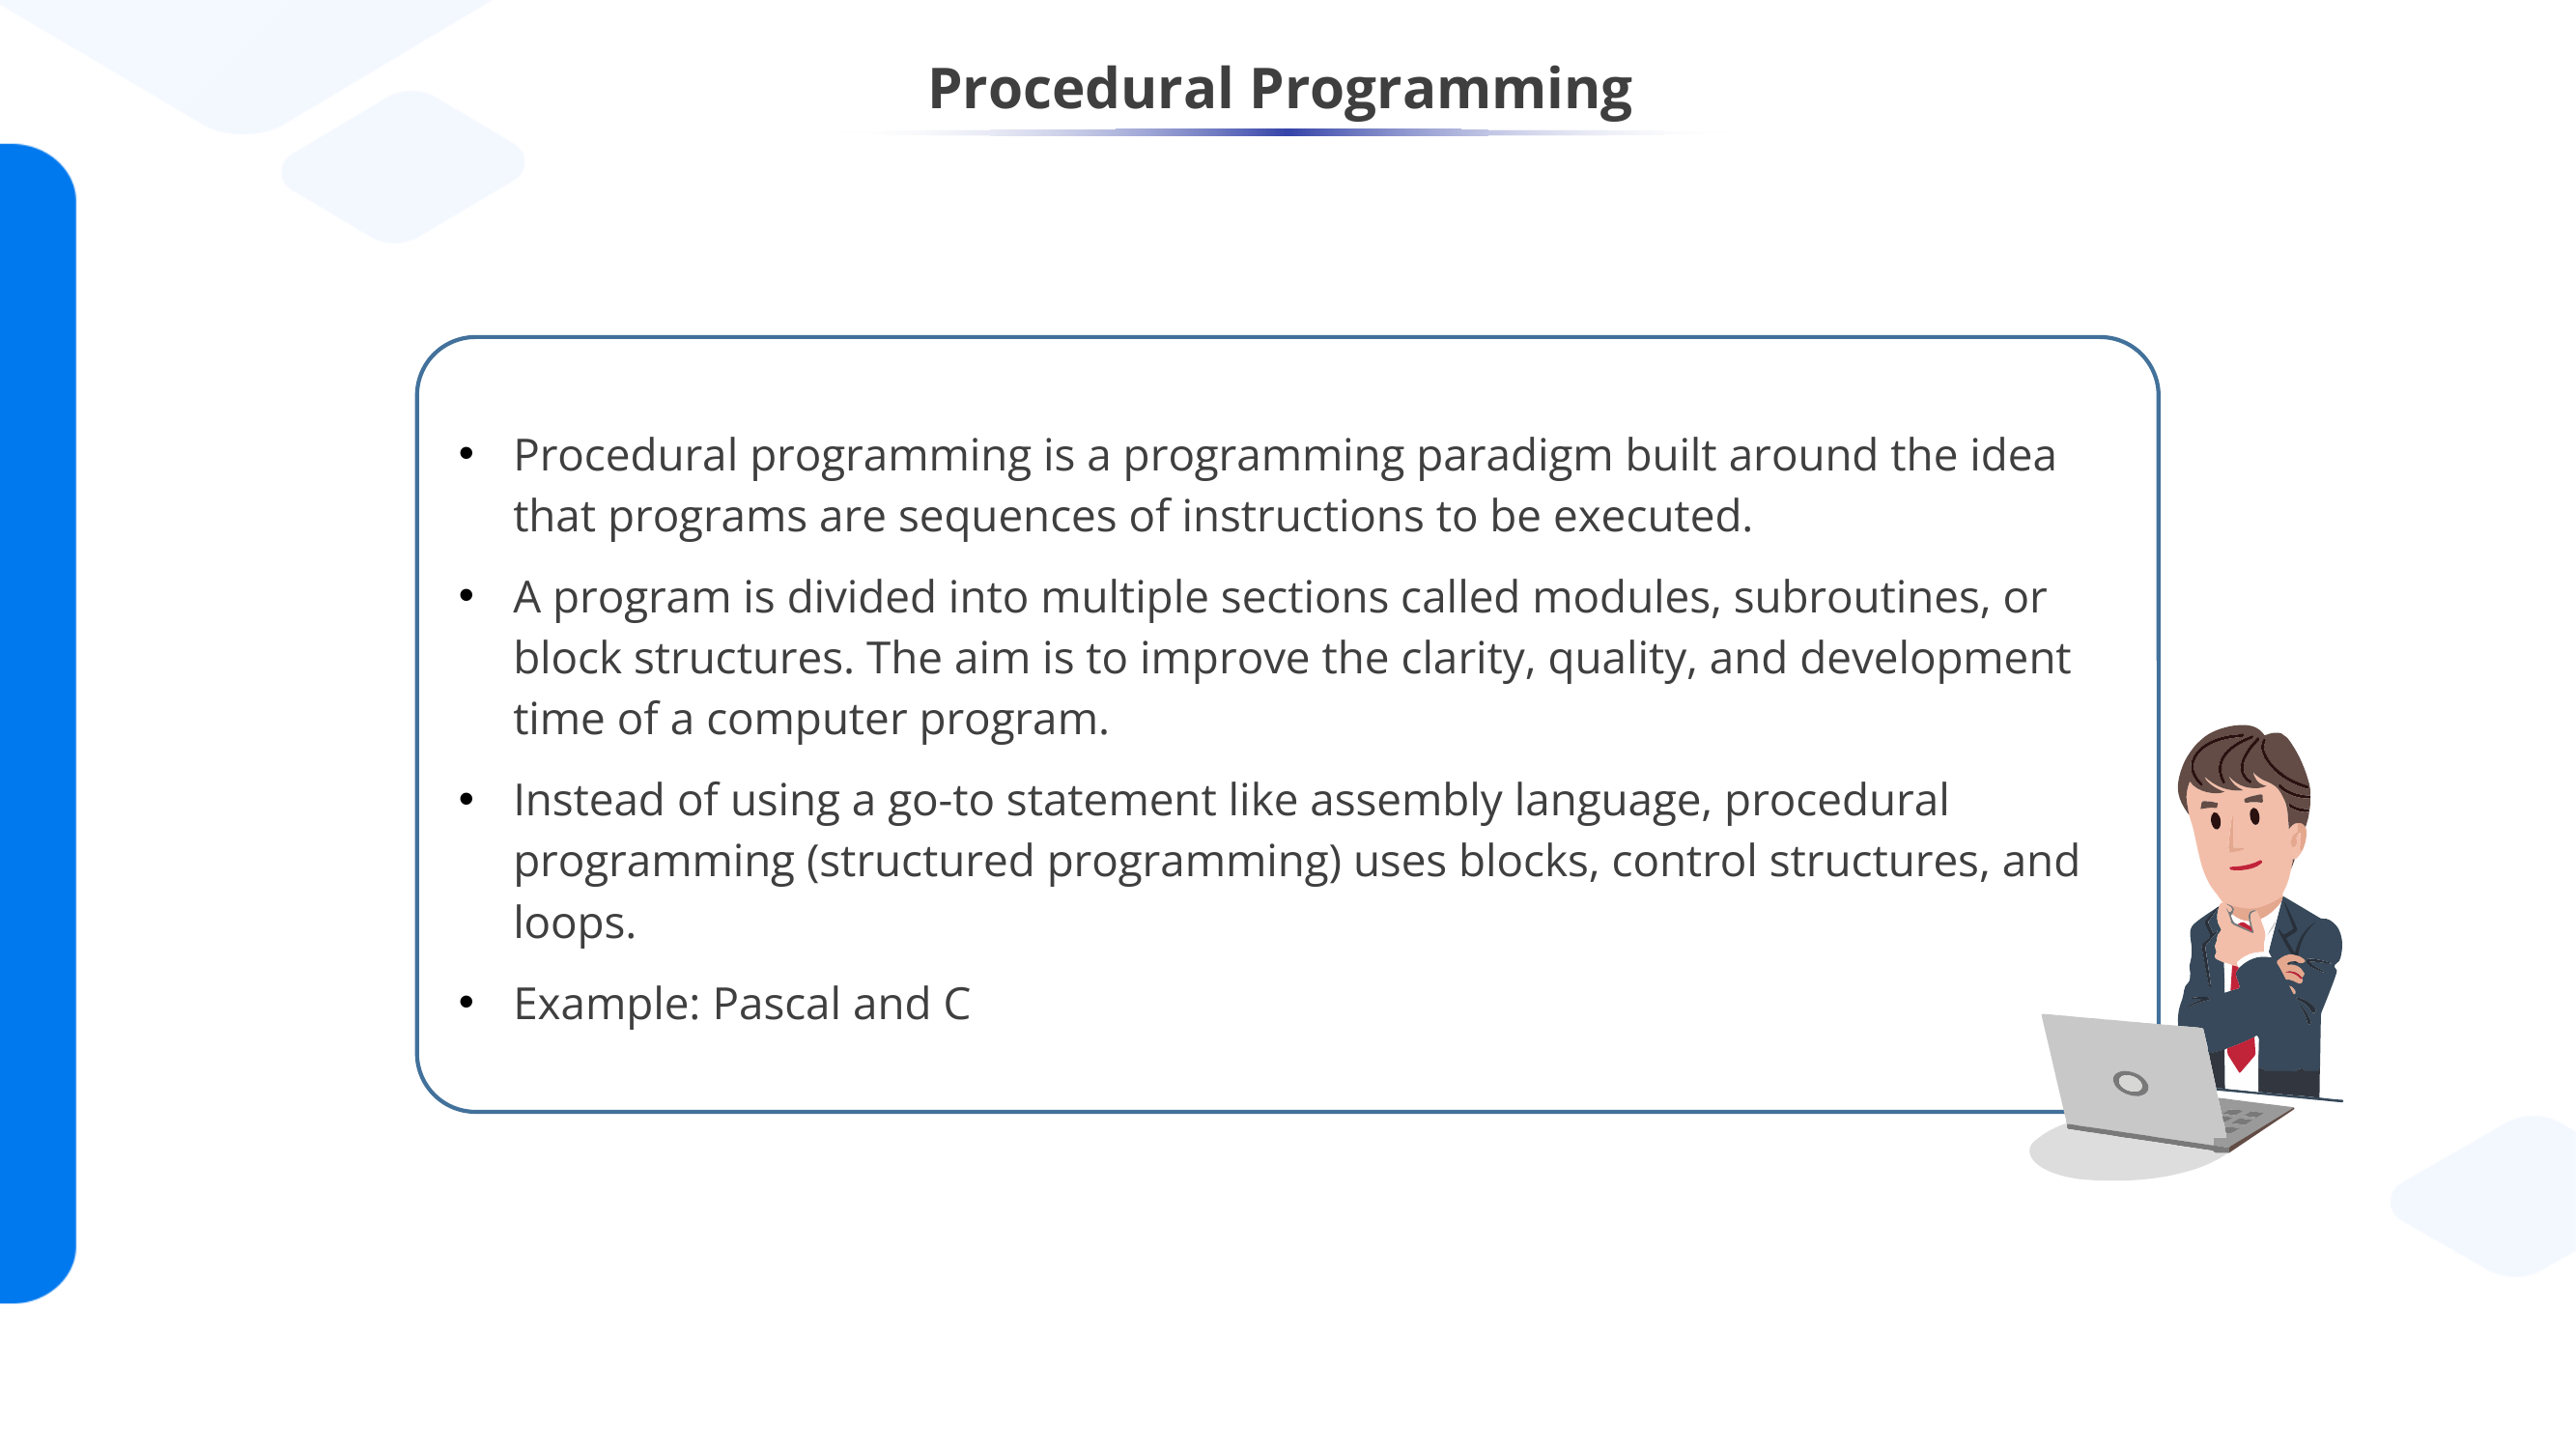

Procedural Programming

Procedural programming is a programming paradigm built around the idea that programs are sequences of instructions to be executed.
A program is divided into multiple sections called modules, subroutines, or block structures. The aim is to improve the clarity, quality, and development time of a computer program.
Instead of using a go-to statement like assembly language, procedural programming (structured programming) uses blocks, control structures, and loops.
Example: Pascal and C